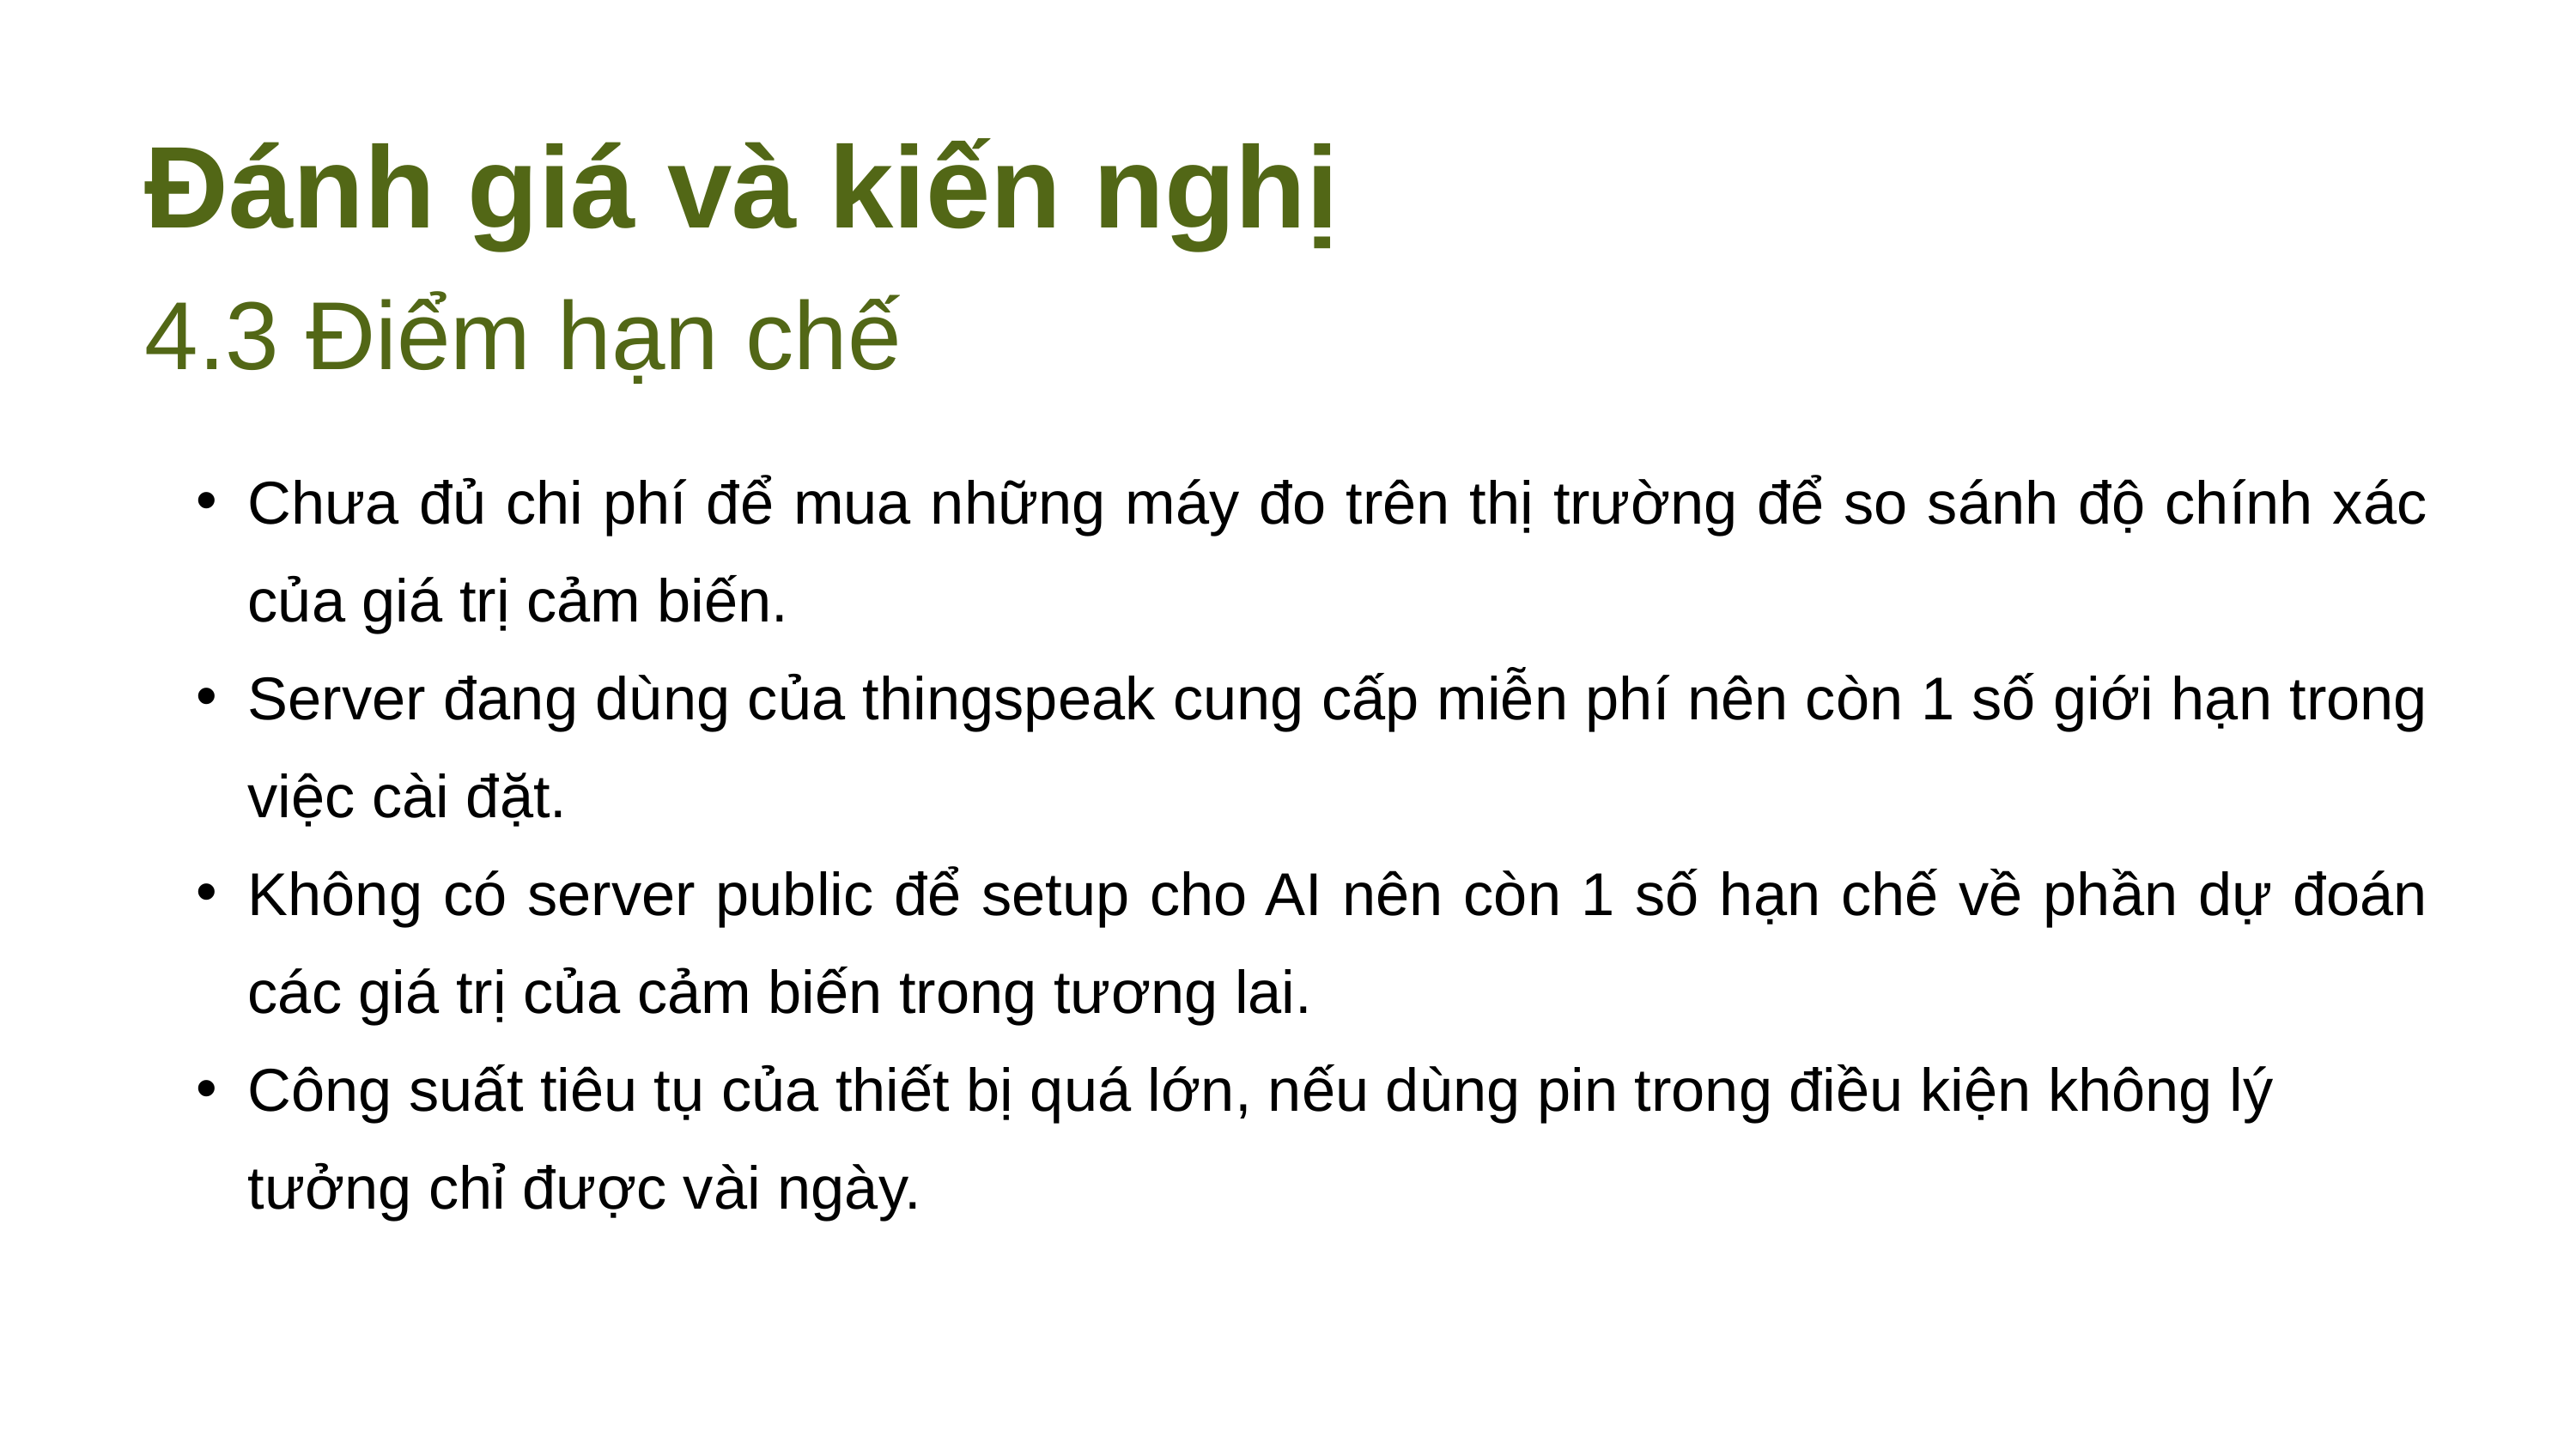

Đánh giá và kiến nghị
4.3 Điểm hạn chế
Chưa đủ chi phí để mua những máy đo trên thị trường để so sánh độ chính xác của giá trị cảm biến.
Server đang dùng của thingspeak cung cấp miễn phí nên còn 1 số giới hạn trong việc cài đặt.
Không có server public để setup cho AI nên còn 1 số hạn chế về phần dự đoán các giá trị của cảm biến trong tương lai.
Công suất tiêu tụ của thiết bị quá lớn, nếu dùng pin trong điều kiện không lý tưởng chỉ được vài ngày.